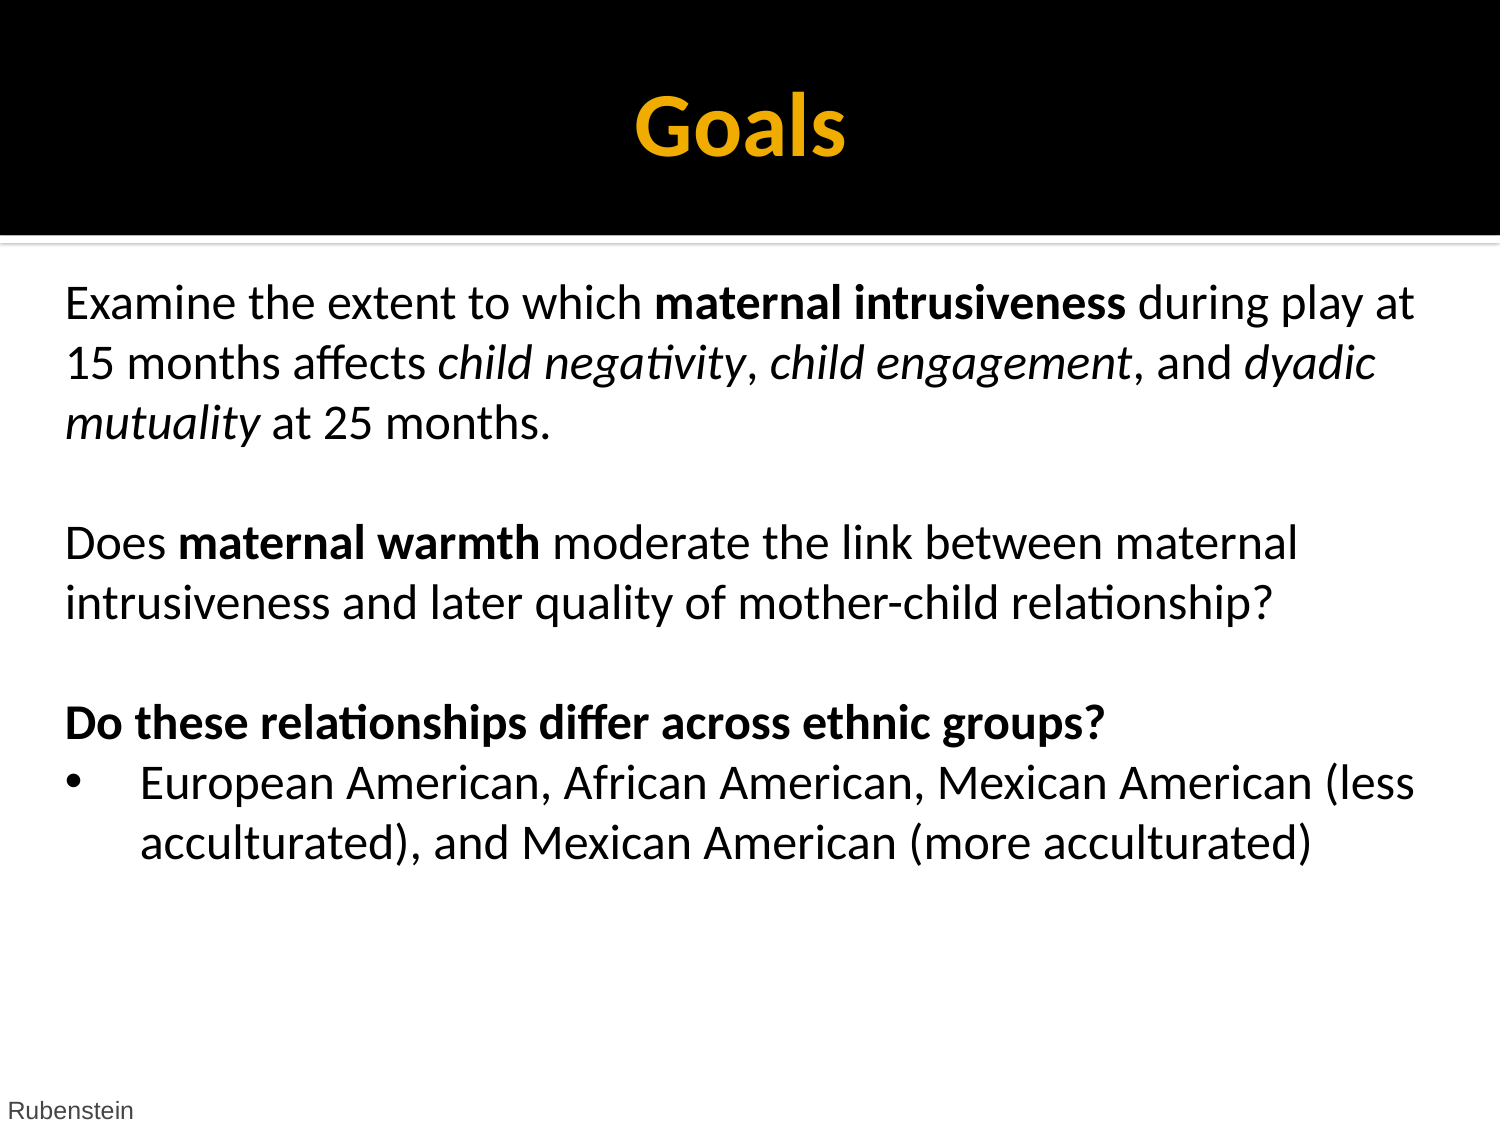

# Goals
Examine the extent to which maternal intrusiveness during play at 15 months affects child negativity, child engagement, and dyadic mutuality at 25 months.

Does maternal warmth moderate the link between maternal intrusiveness and later quality of mother-child relationship?

Do these relationships differ across ethnic groups?
European American, African American, Mexican American (less acculturated), and Mexican American (more acculturated)

Rubenstein